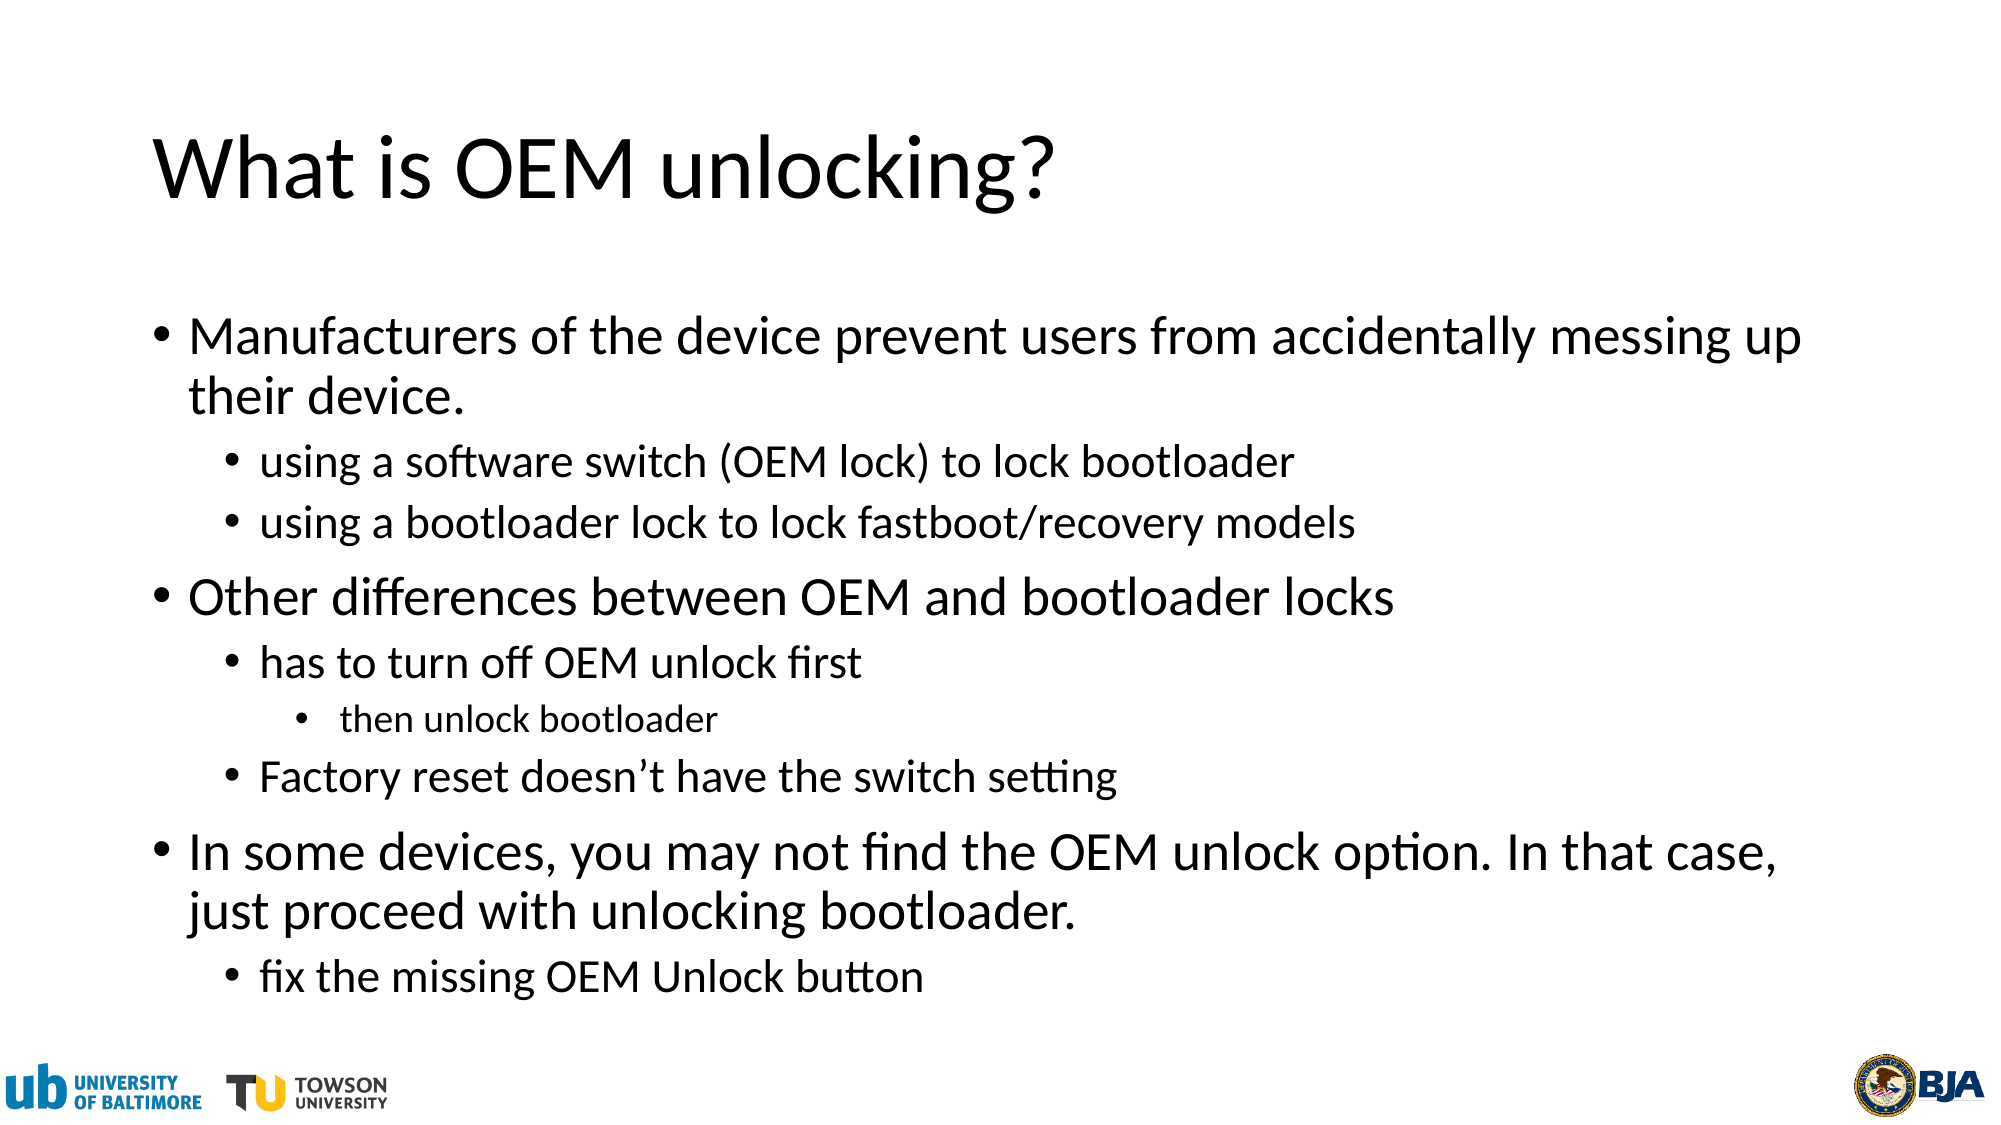

# What is OEM unlocking?
Manufacturers of the device prevent users from accidentally messing up their device.
using a software switch (OEM lock) to lock bootloader
using a bootloader lock to lock fastboot/recovery models
Other differences between OEM and bootloader locks
has to turn off OEM unlock first
 then unlock bootloader
Factory reset doesn’t have the switch setting
In some devices, you may not find the OEM unlock option. In that case, just proceed with unlocking bootloader.
fix the missing OEM Unlock button